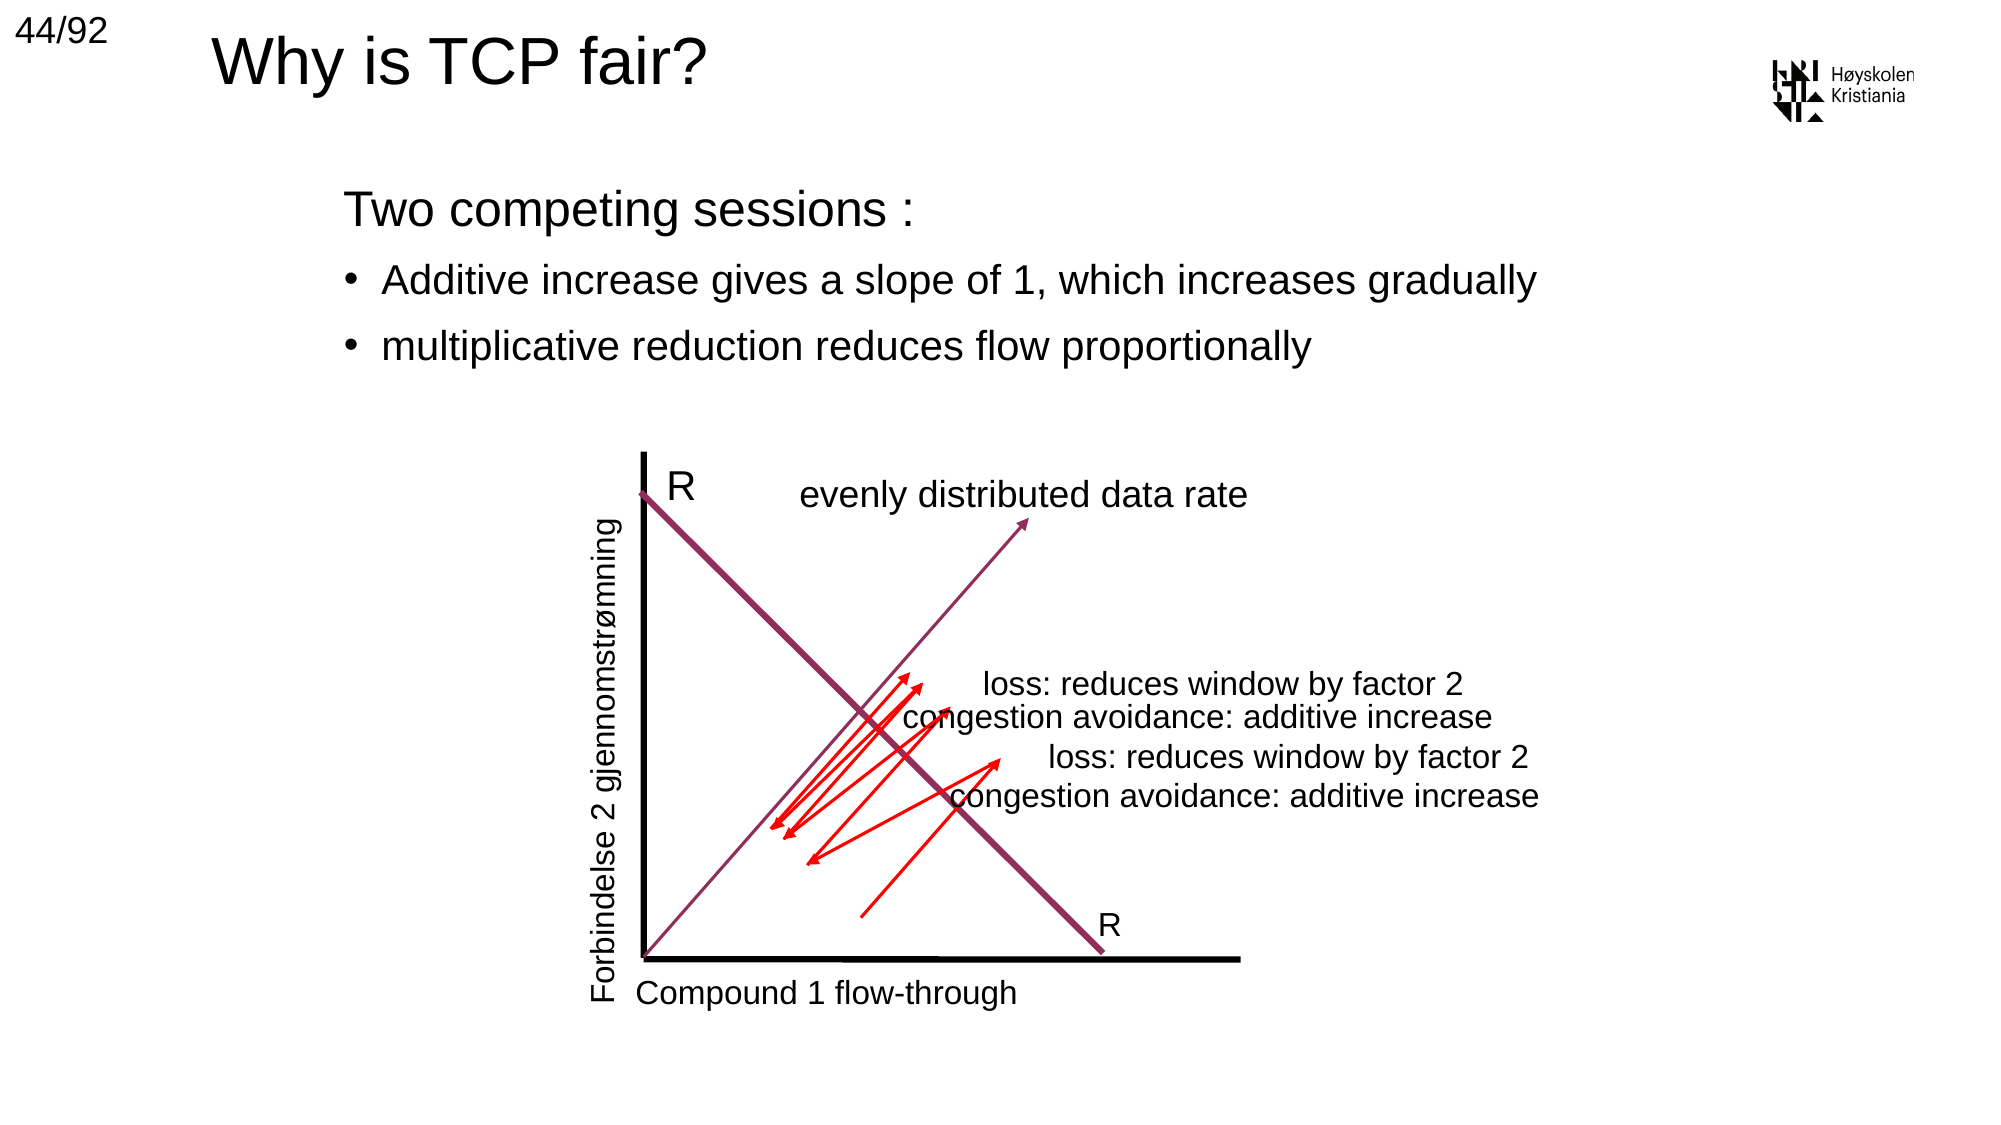

44/92
# Why is TCP fair?
Two competing sessions :
Additive increase gives a slope of 1, which increases gradually
multiplicative reduction reduces flow proportionally

R
evenly distributed data rate

loss: reduces window by factor 2

Forbindelse 2 gjennomstrømning
congestion avoidance: additive increase

loss: reduces window by factor 2

congestion avoidance: additive increase

R

Compound 1 flow-through